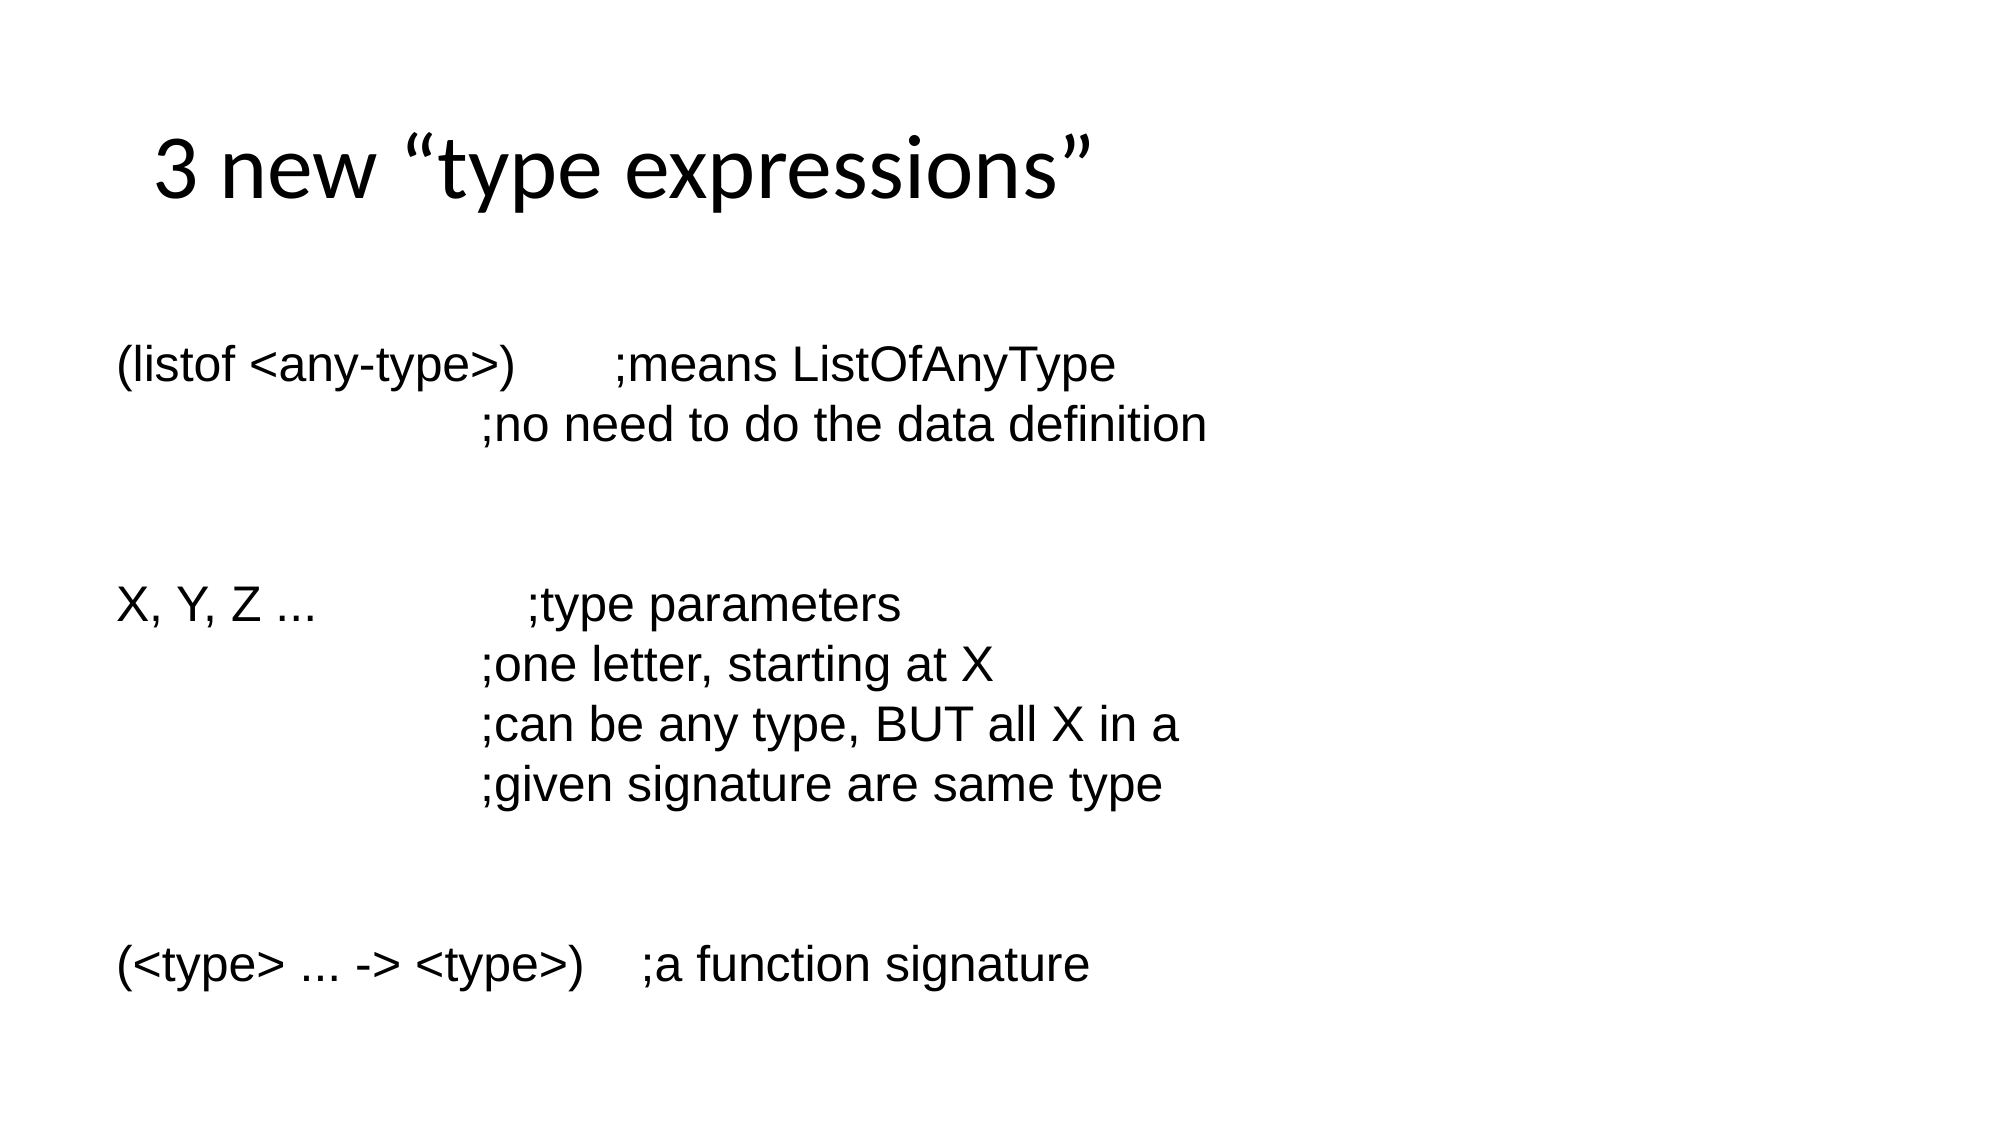

# 3 new “type expressions”
(listof <any-type>)       ;means ListOfAnyType
                          ;no need to do the data definition

X, Y, Z ...               ;type parameters
                          ;one letter, starting at X
                          ;can be any type, BUT all X in a
                          ;given signature are same type

(<type> ... -> <type>)    ;a function signature